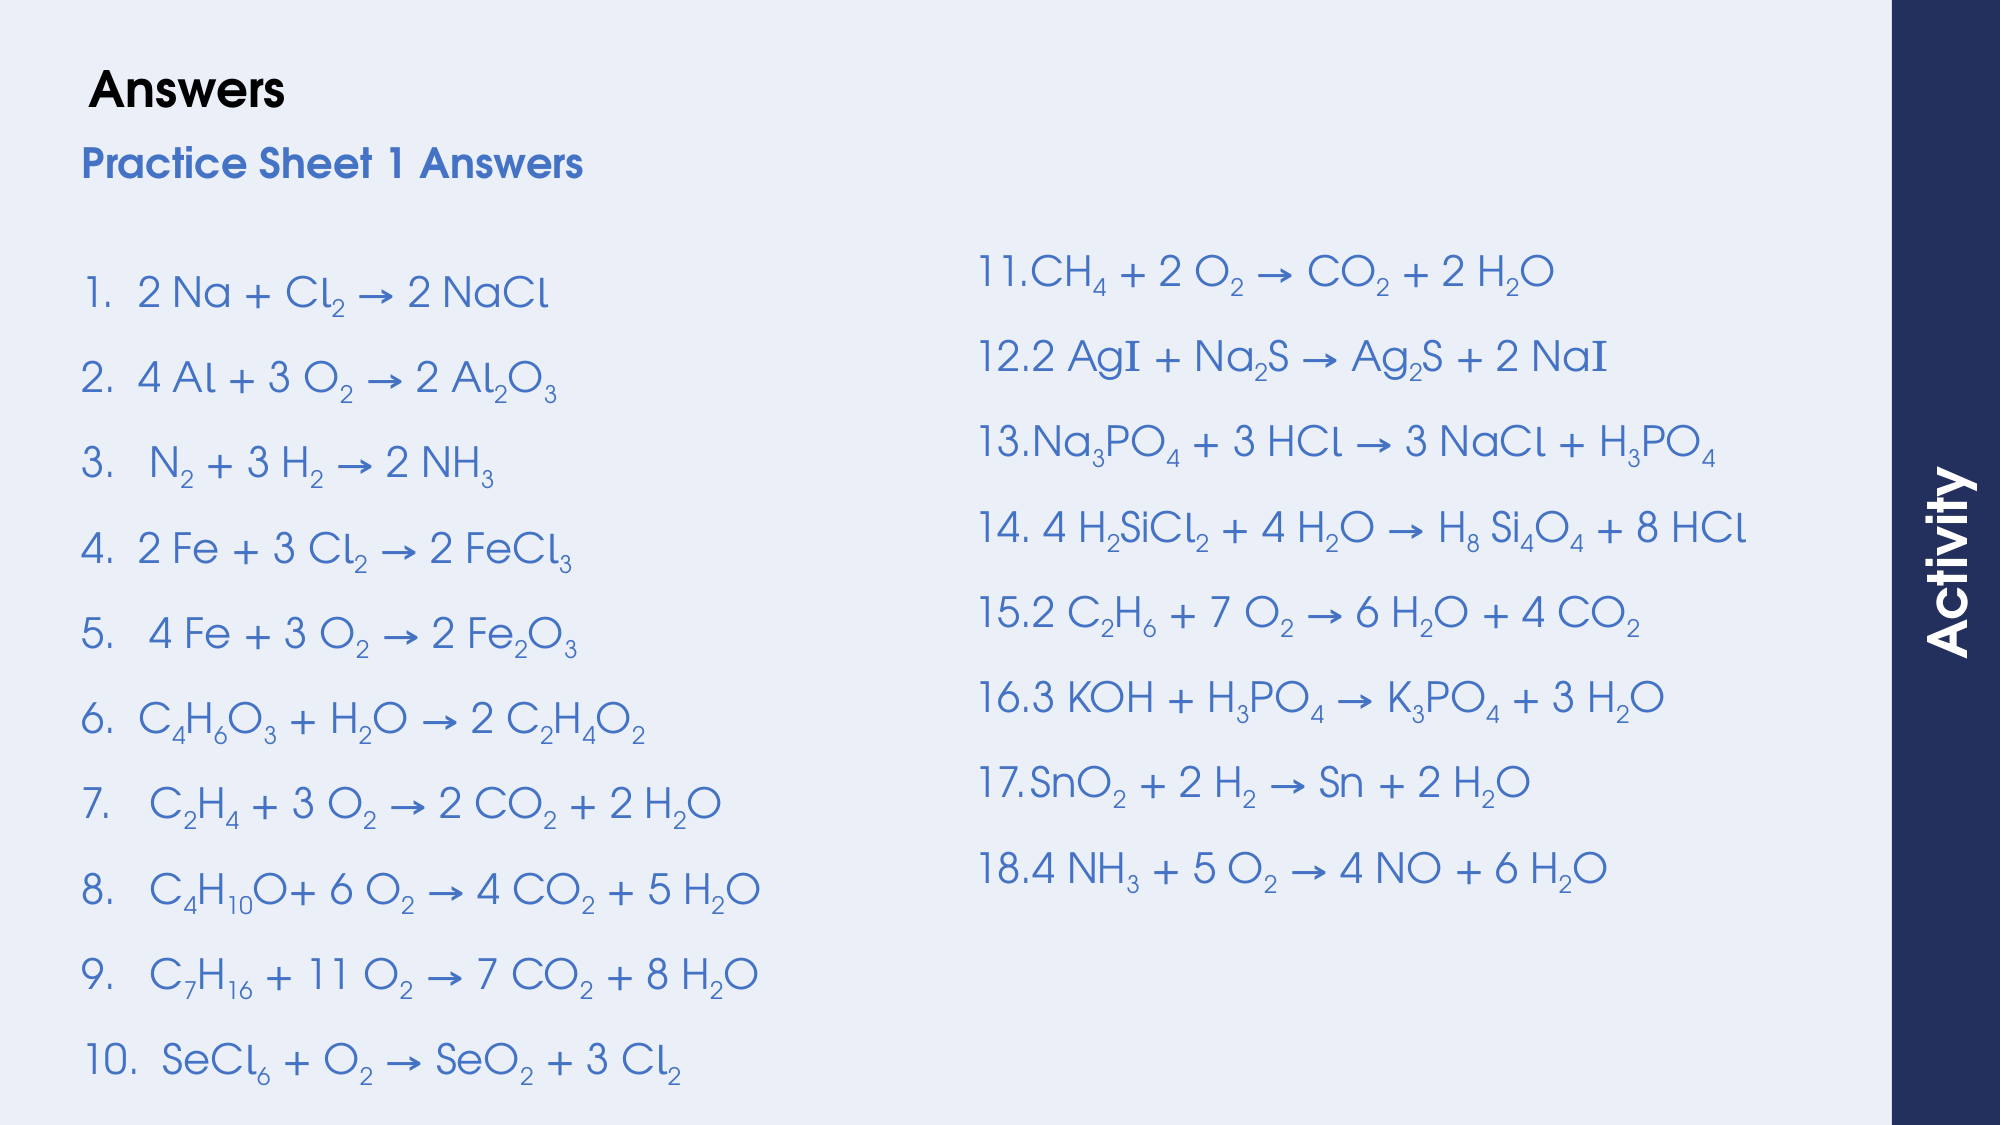

# Answers
Practice Sheet 1 Answers

2 Na + Cl2 → 2 NaCl
4 Al + 3 O2 → 2 Al2O3
 N2 + 3 H2 → 2 NH3
2 Fe + 3 Cl2 → 2 FeCl3
 4 Fe + 3 O2 → 2 Fe2O3
C4H6O3 + H2O → 2 C2H4O2
 C2H4 + 3 O2 → 2 CO2 + 2 H2O
 C4H10O+ 6 O2 → 4 CO2 + 5 H2O
 C7H16 + 11 O2 → 7 CO2 + 8 H2O
  SeCl6 + O2 → SeO2 + 3 Cl2
CH4 + 2 O2 → CO2 + 2 H2O
2 AgI + Na2S → Ag2S + 2 NaI
Na3PO4 + 3 HCl → 3 NaCl + H3PO4
 4 H2SiCl2 + 4 H2O → H8 Si4O4 + 8 HCl
2 C2H6 + 7 O2 → 6 H2O + 4 CO2
3 KOH + H3PO4 → K3PO4 + 3 H2O
SnO2 + 2 H2 → Sn + 2 H2O
4 NH3 + 5 O2 → 4 NO + 6 H2O